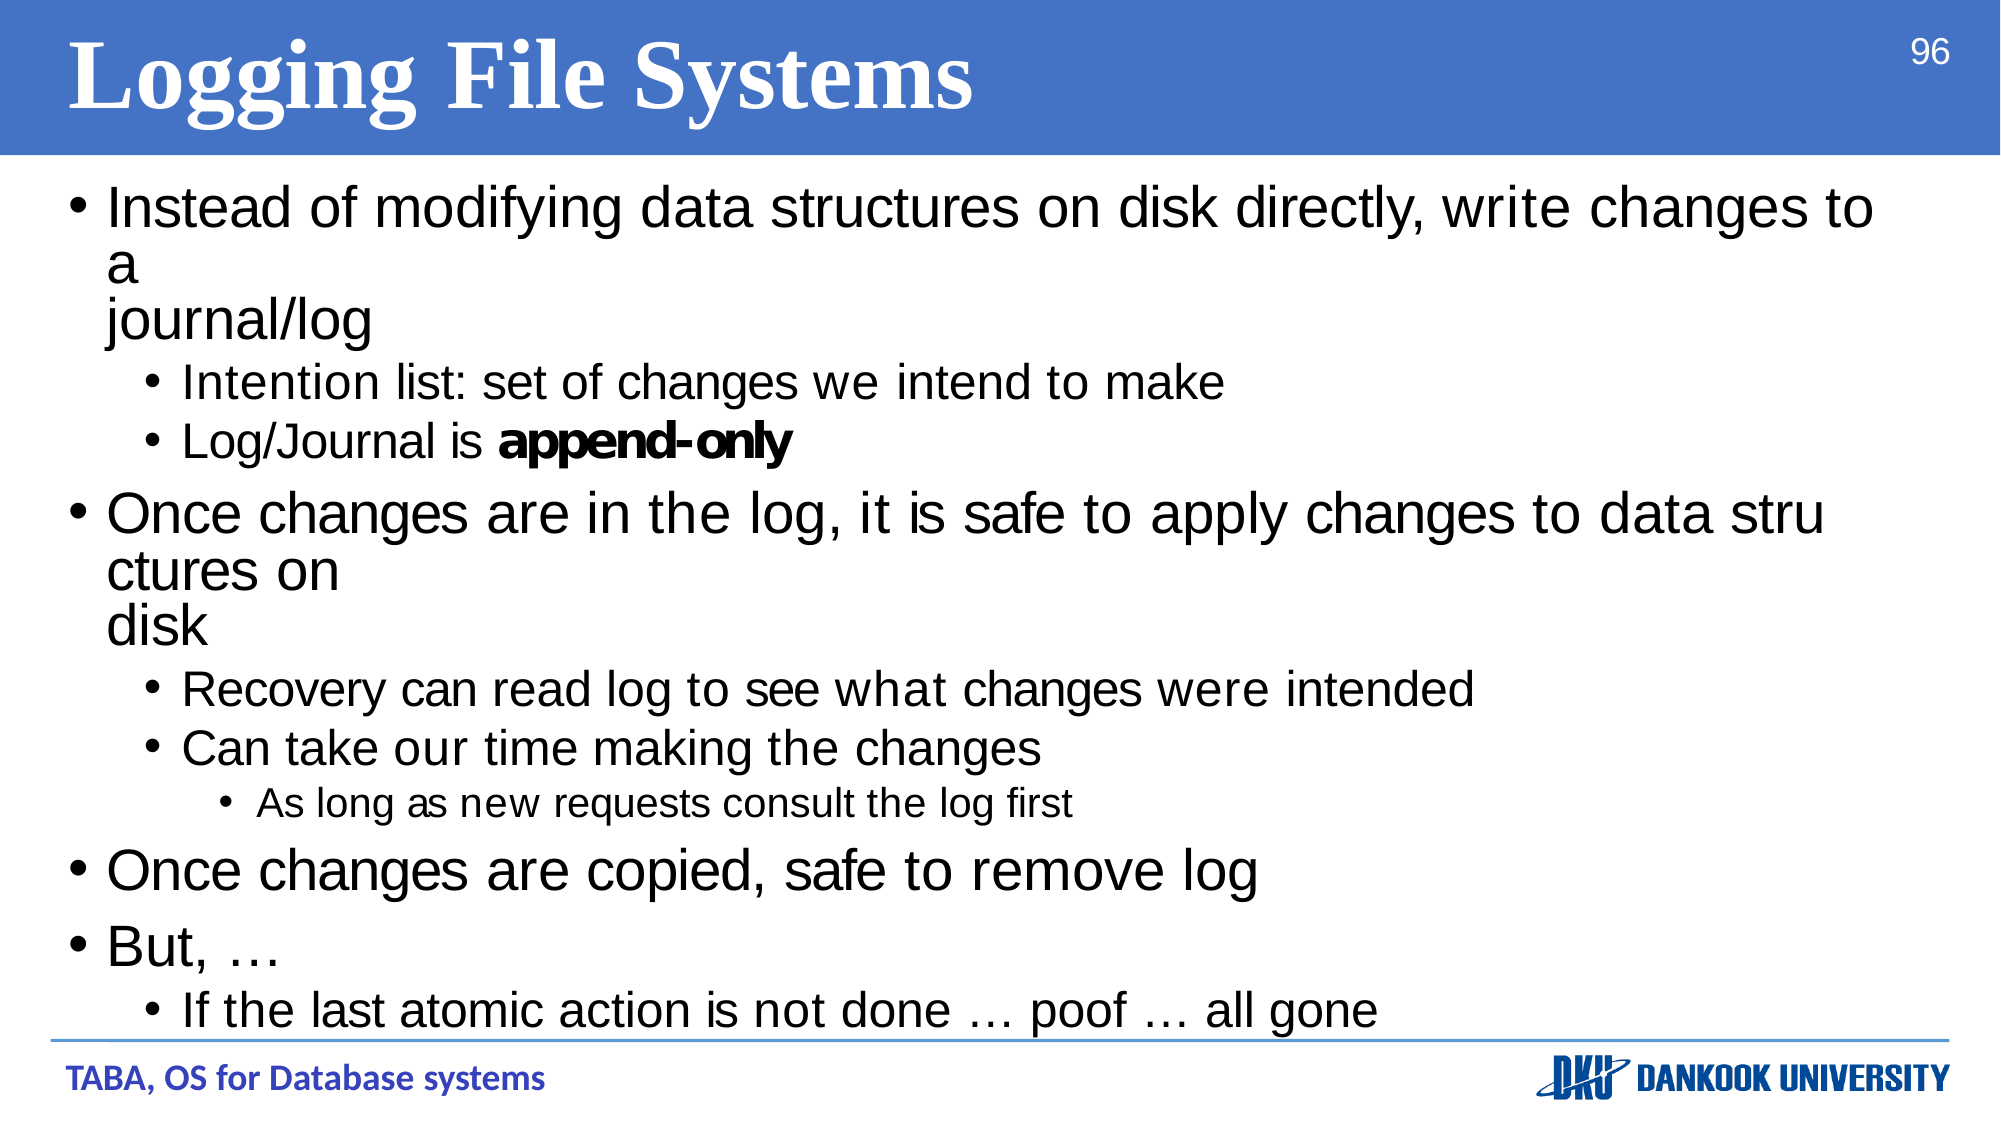

# Logging	File Systems
96
Instead of modifying data structures on disk directly, write changes to a
journal/log
Intention list: set of changes we intend to make
Log/Journal is append-only
Once changes are in the log, it is safe to apply changes to data stru ctures on
disk
Recovery can read log to see what changes were intended
Can take our time making the changes
As long as new requests consult the log first
Once changes are copied, safe to remove log
But, …
If the last atomic action is not done … poof … all gone
TABA, OS for Database systems